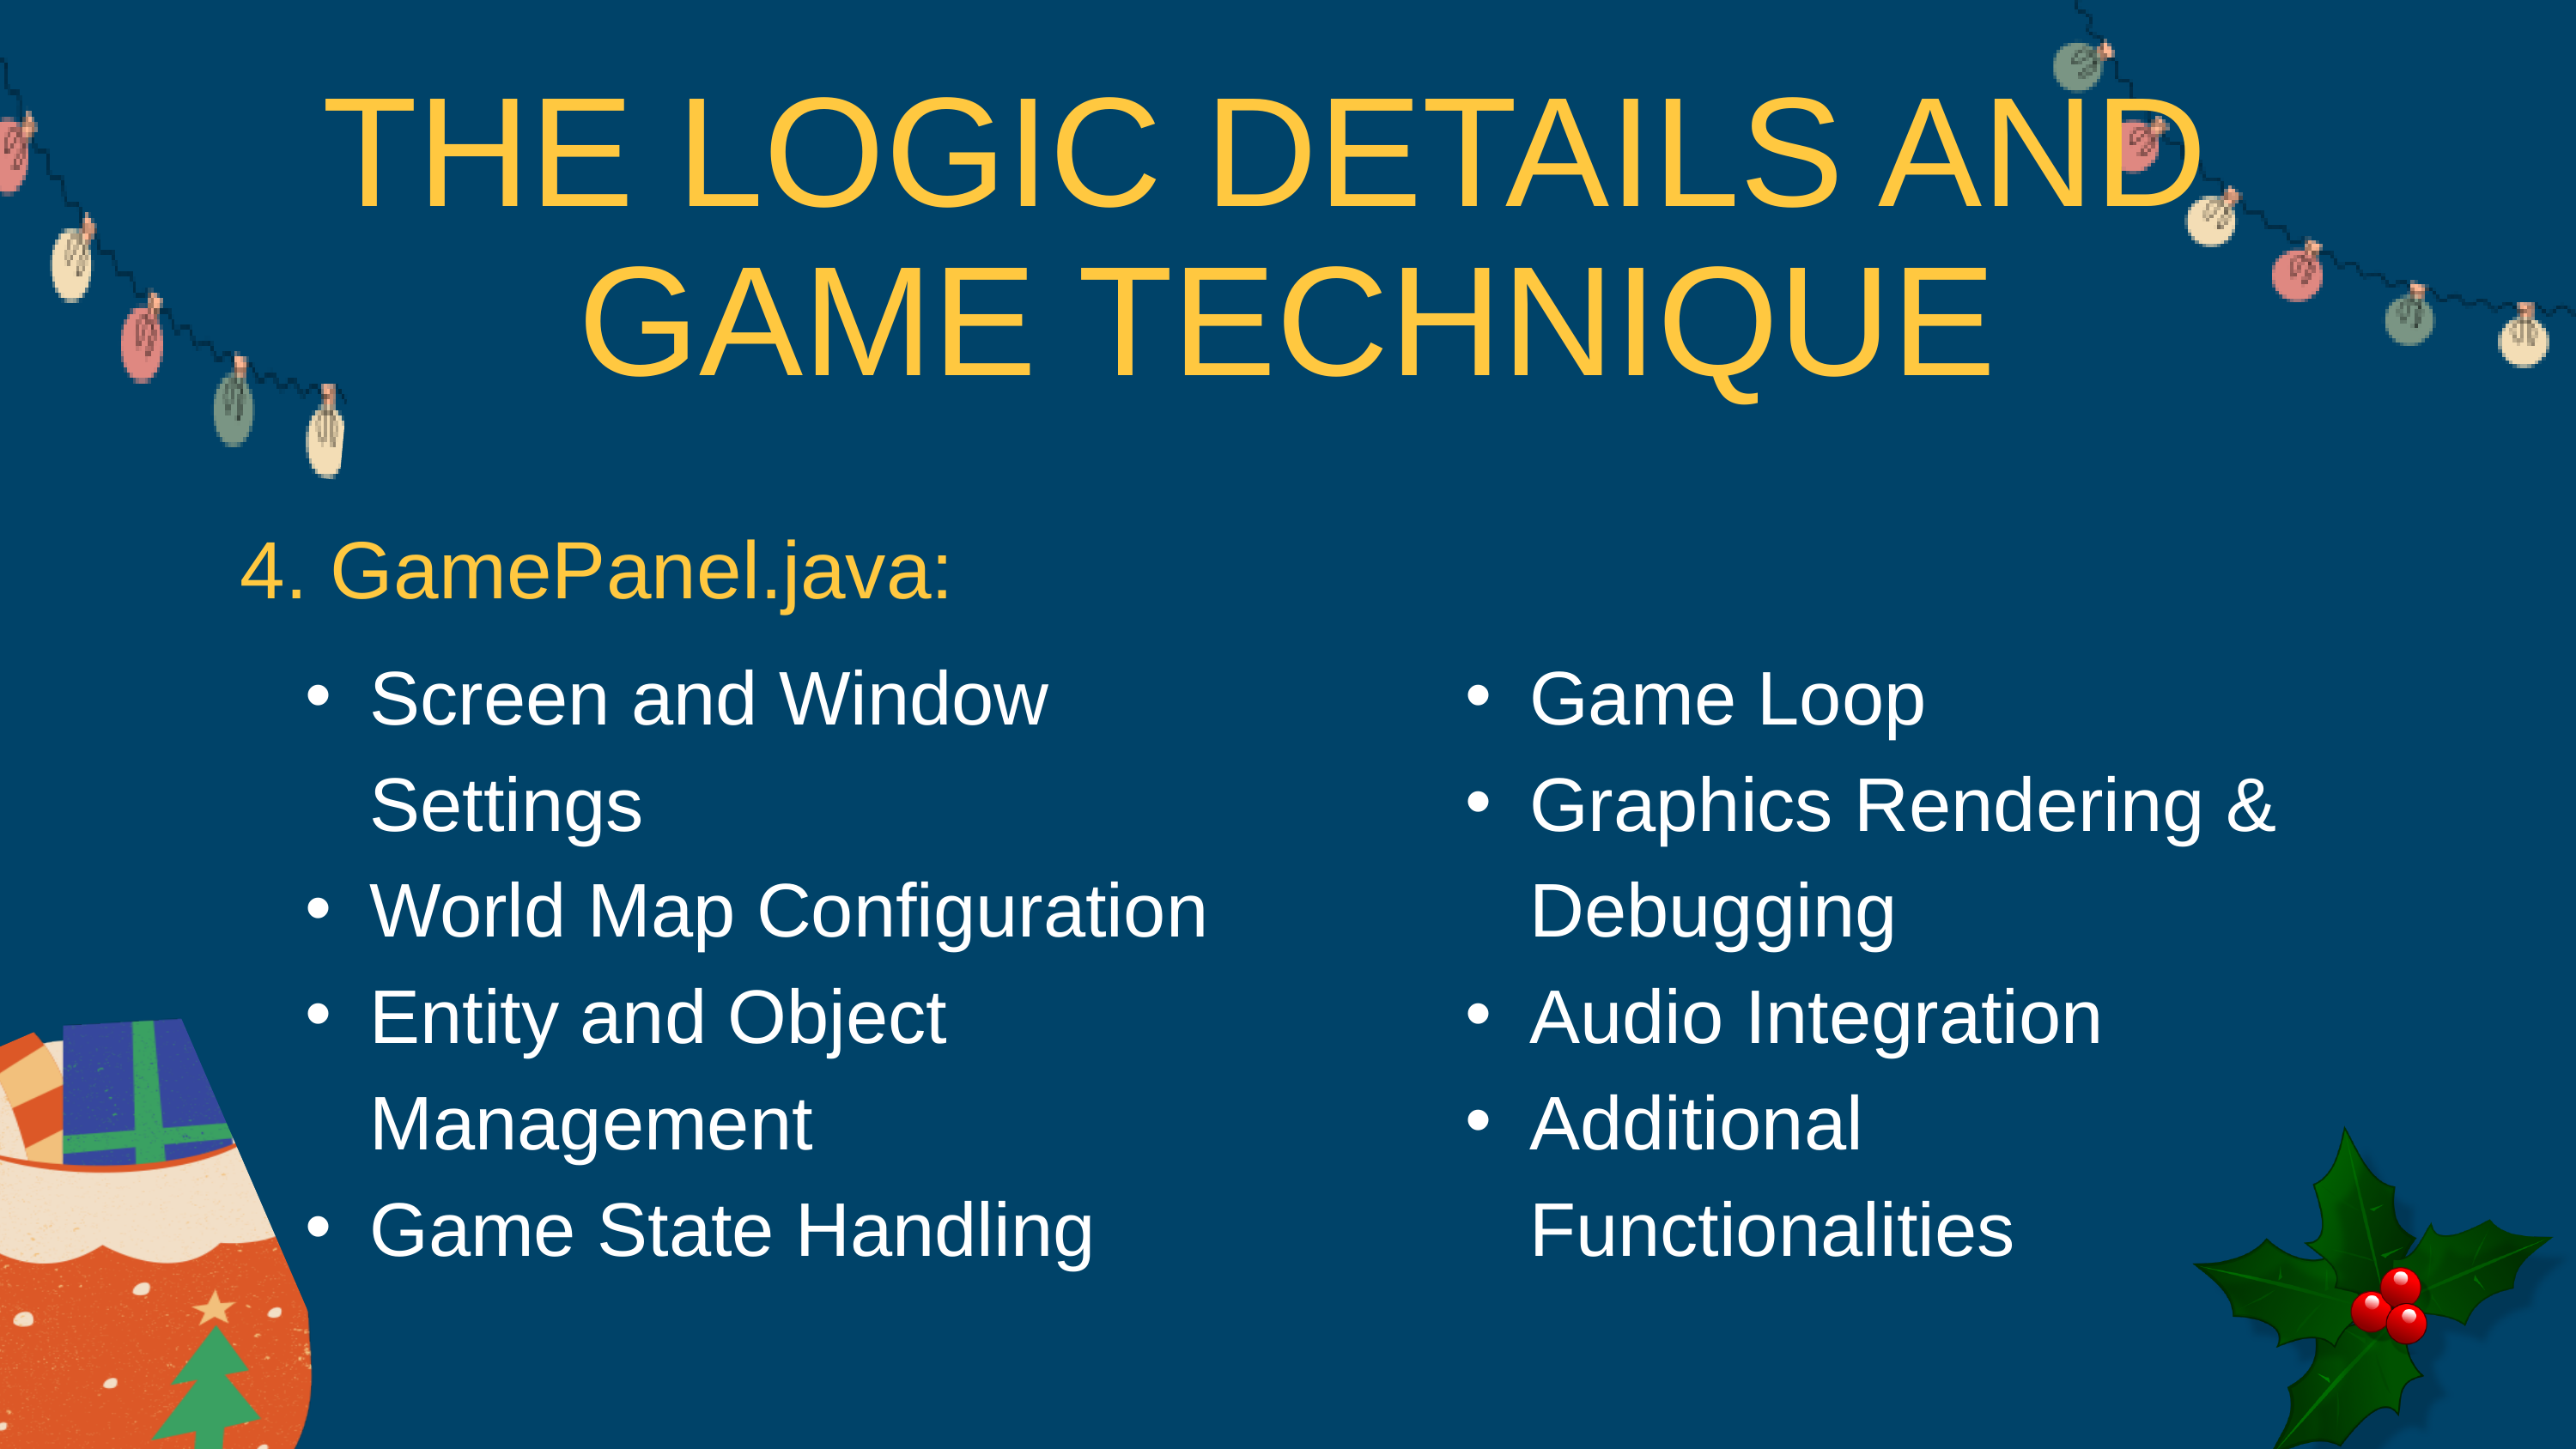

THE LOGIC DETAILS AND
GAME TECHNIQUE
4. GamePanel.java:
Screen and Window Settings
World Map Configuration
Entity and Object Management
Game State Handling
Game Loop
Graphics Rendering & Debugging
Audio Integration
Additional Functionalities